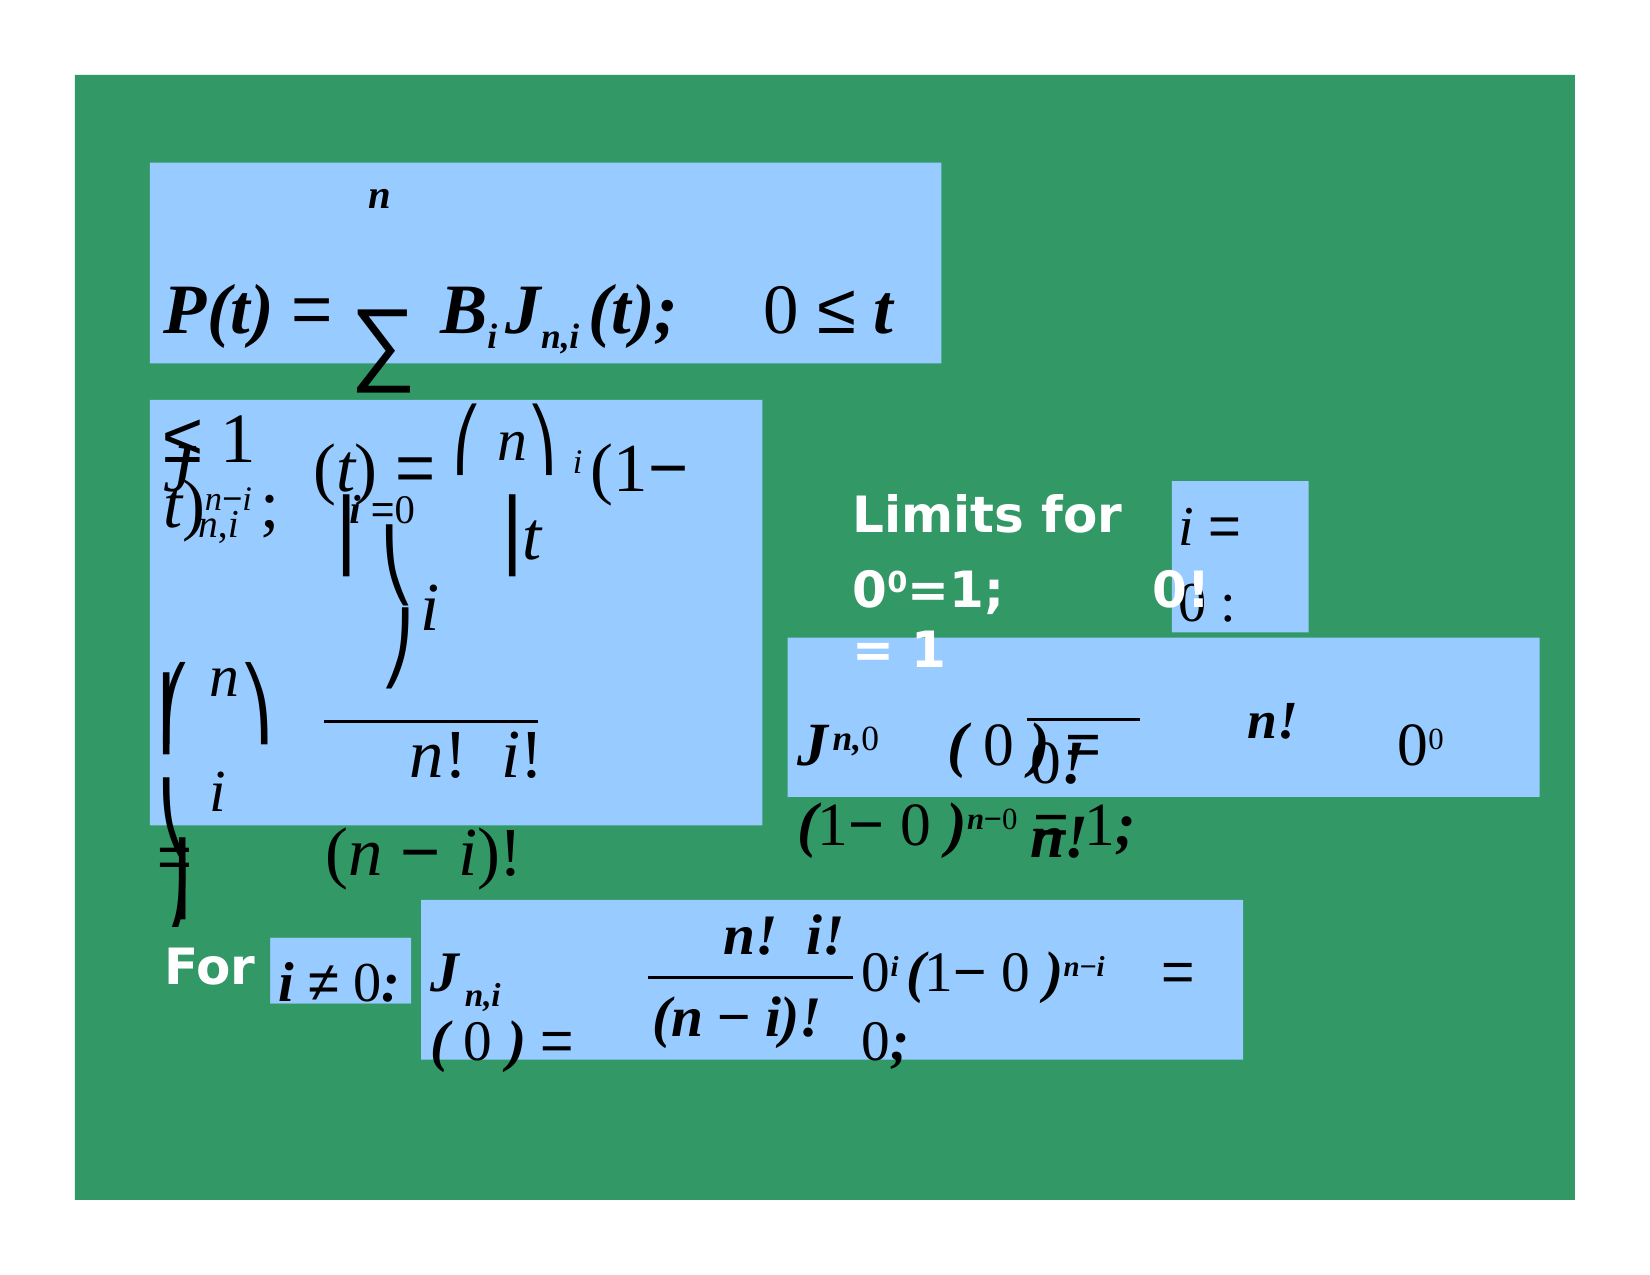

# P(t) = ∑ Bi Jn,i (t);	0 ≤ t ≤ 1
i =0

n

J	(t) = ⎛ n⎞ i (1− t)n−i ;
⎜	⎟t
i

Limits for
i = 0 :
n,i
⎝	⎠
n!  i!(n − i)!
00=1;	0! = 1
⎛ n⎞ =

⎜	⎟
J	( 0 ) =	n!	00 (1− 0 )n−0  = 1;
n,0
0!n!
⎝ i ⎠
n!  i!(n − i)!

J	( 0 ) =
0i (1− 0 )n−i	= 0;
For

i ≠ 0:
n,i